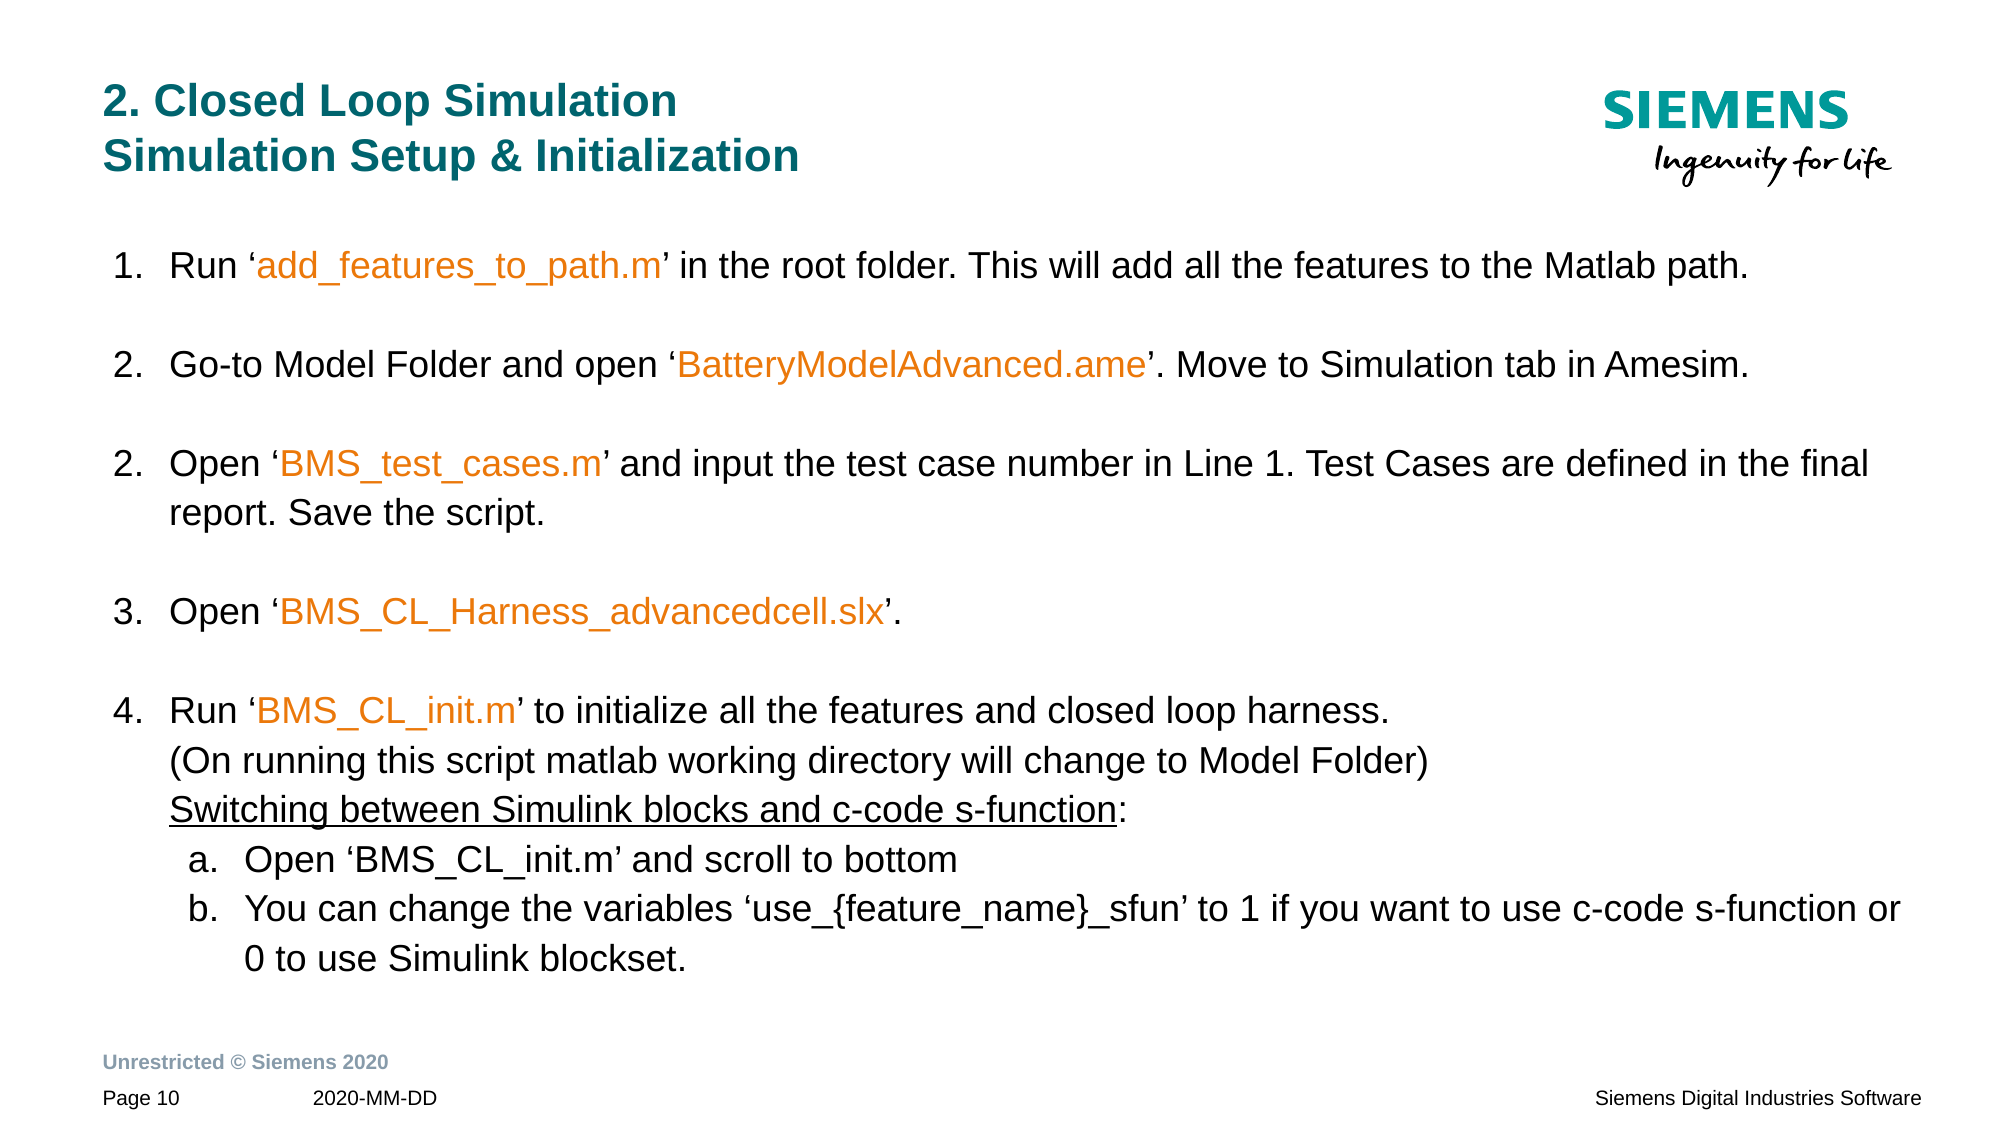

# 2. Closed Loop Simulation Simulation Setup & Initialization
Run ‘add_features_to_path.m’ in the root folder. This will add all the features to the Matlab path.

Go-to Model Folder and open ‘BatteryModelAdvanced.ame’. Move to Simulation tab in Amesim.

Open ‘BMS_test_cases.m’ and input the test case number in Line 1. Test Cases are defined in the final report. Save the script.

Open ‘BMS_CL_Harness_advancedcell.slx’.

Run ‘BMS_CL_init.m’ to initialize all the features and closed loop harness.
(On running this script matlab working directory will change to Model Folder)
Switching between Simulink blocks and c-code s-function:
Open ‘BMS_CL_init.m’ and scroll to bottom
You can change the variables ‘use_{feature_name}_sfun’ to 1 if you want to use c-code s-function or 0 to use Simulink blockset.